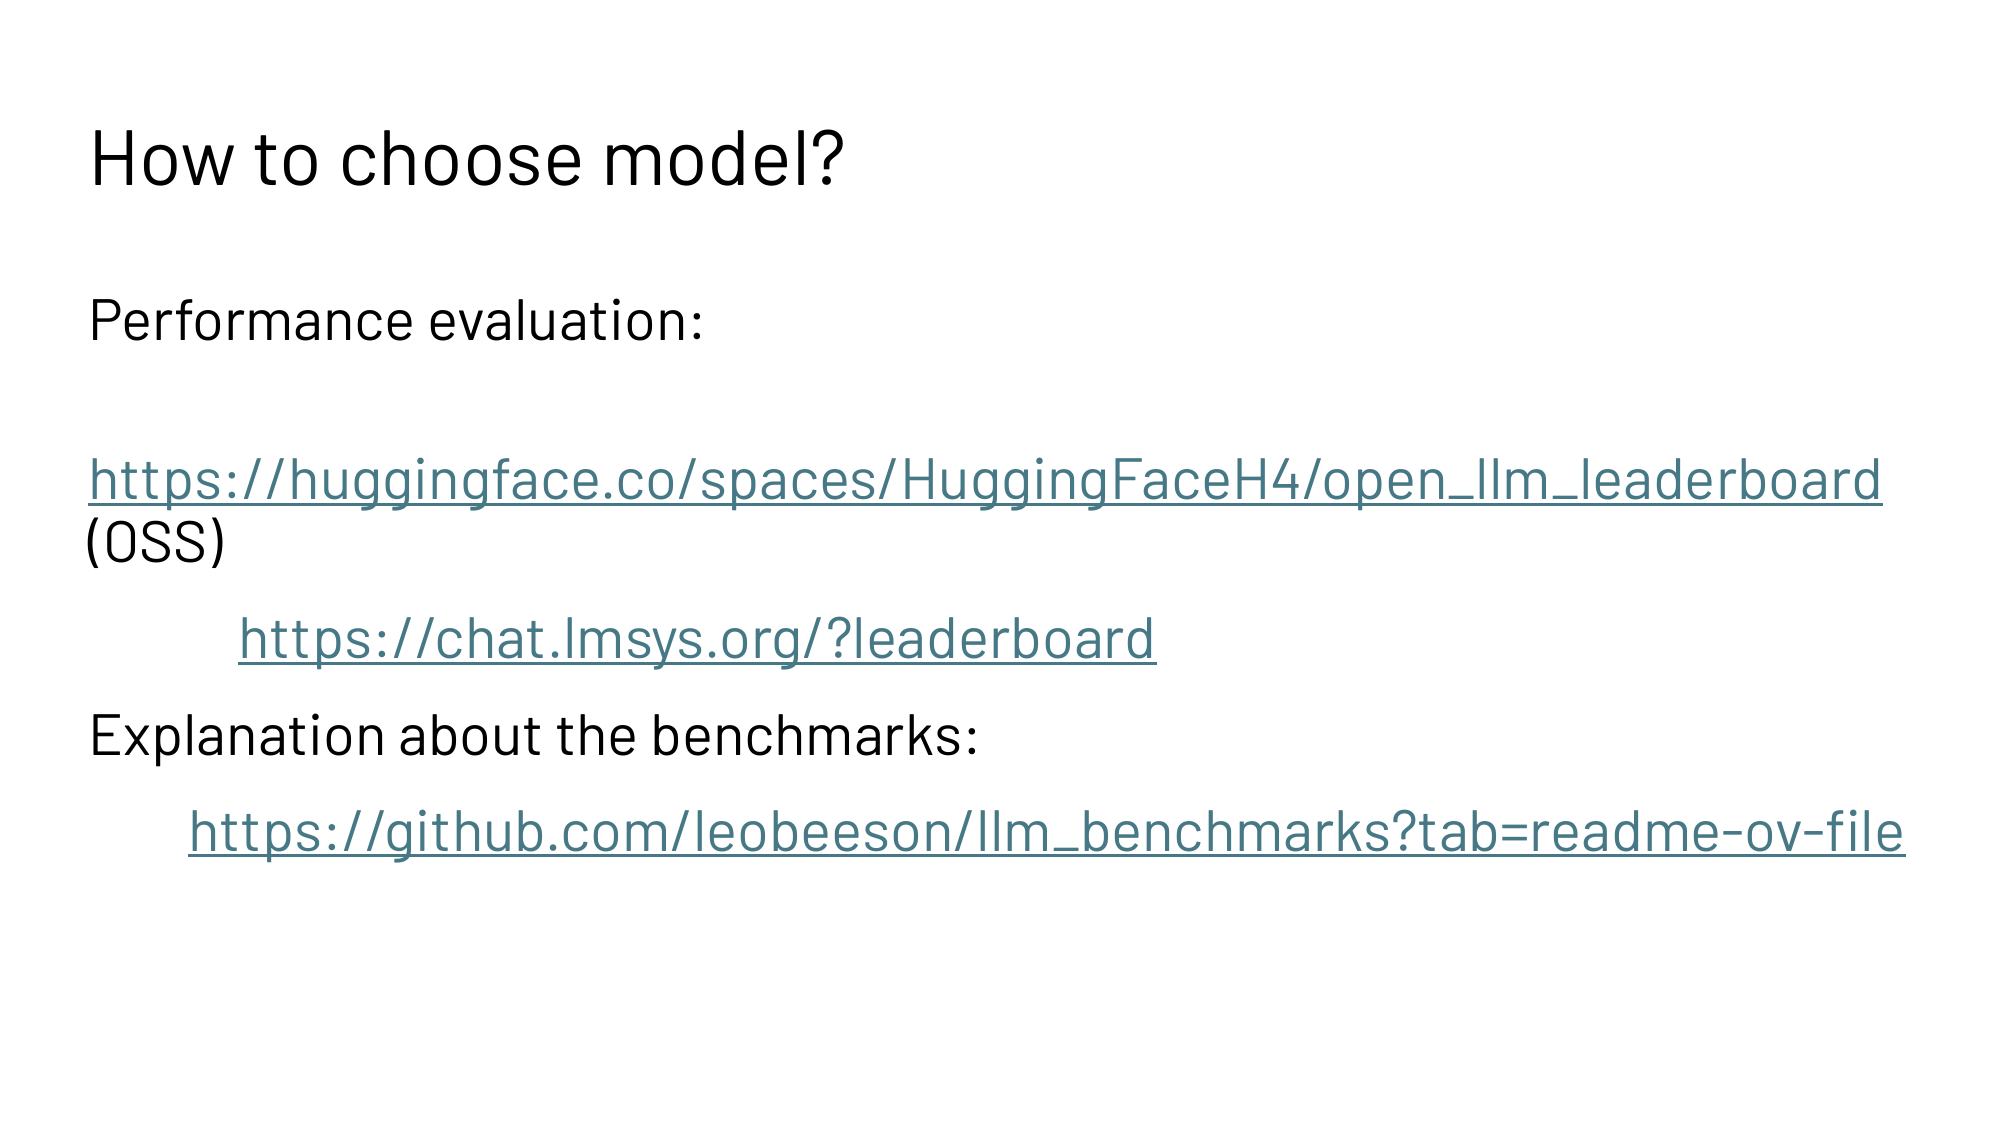

# How to choose model?
Performance evaluation:
	https://huggingface.co/spaces/HuggingFaceH4/open_llm_leaderboard  (OSS)
	https://chat.lmsys.org/?leaderboard
Explanation about the benchmarks:
https://github.com/leobeeson/llm_benchmarks?tab=readme-ov-file